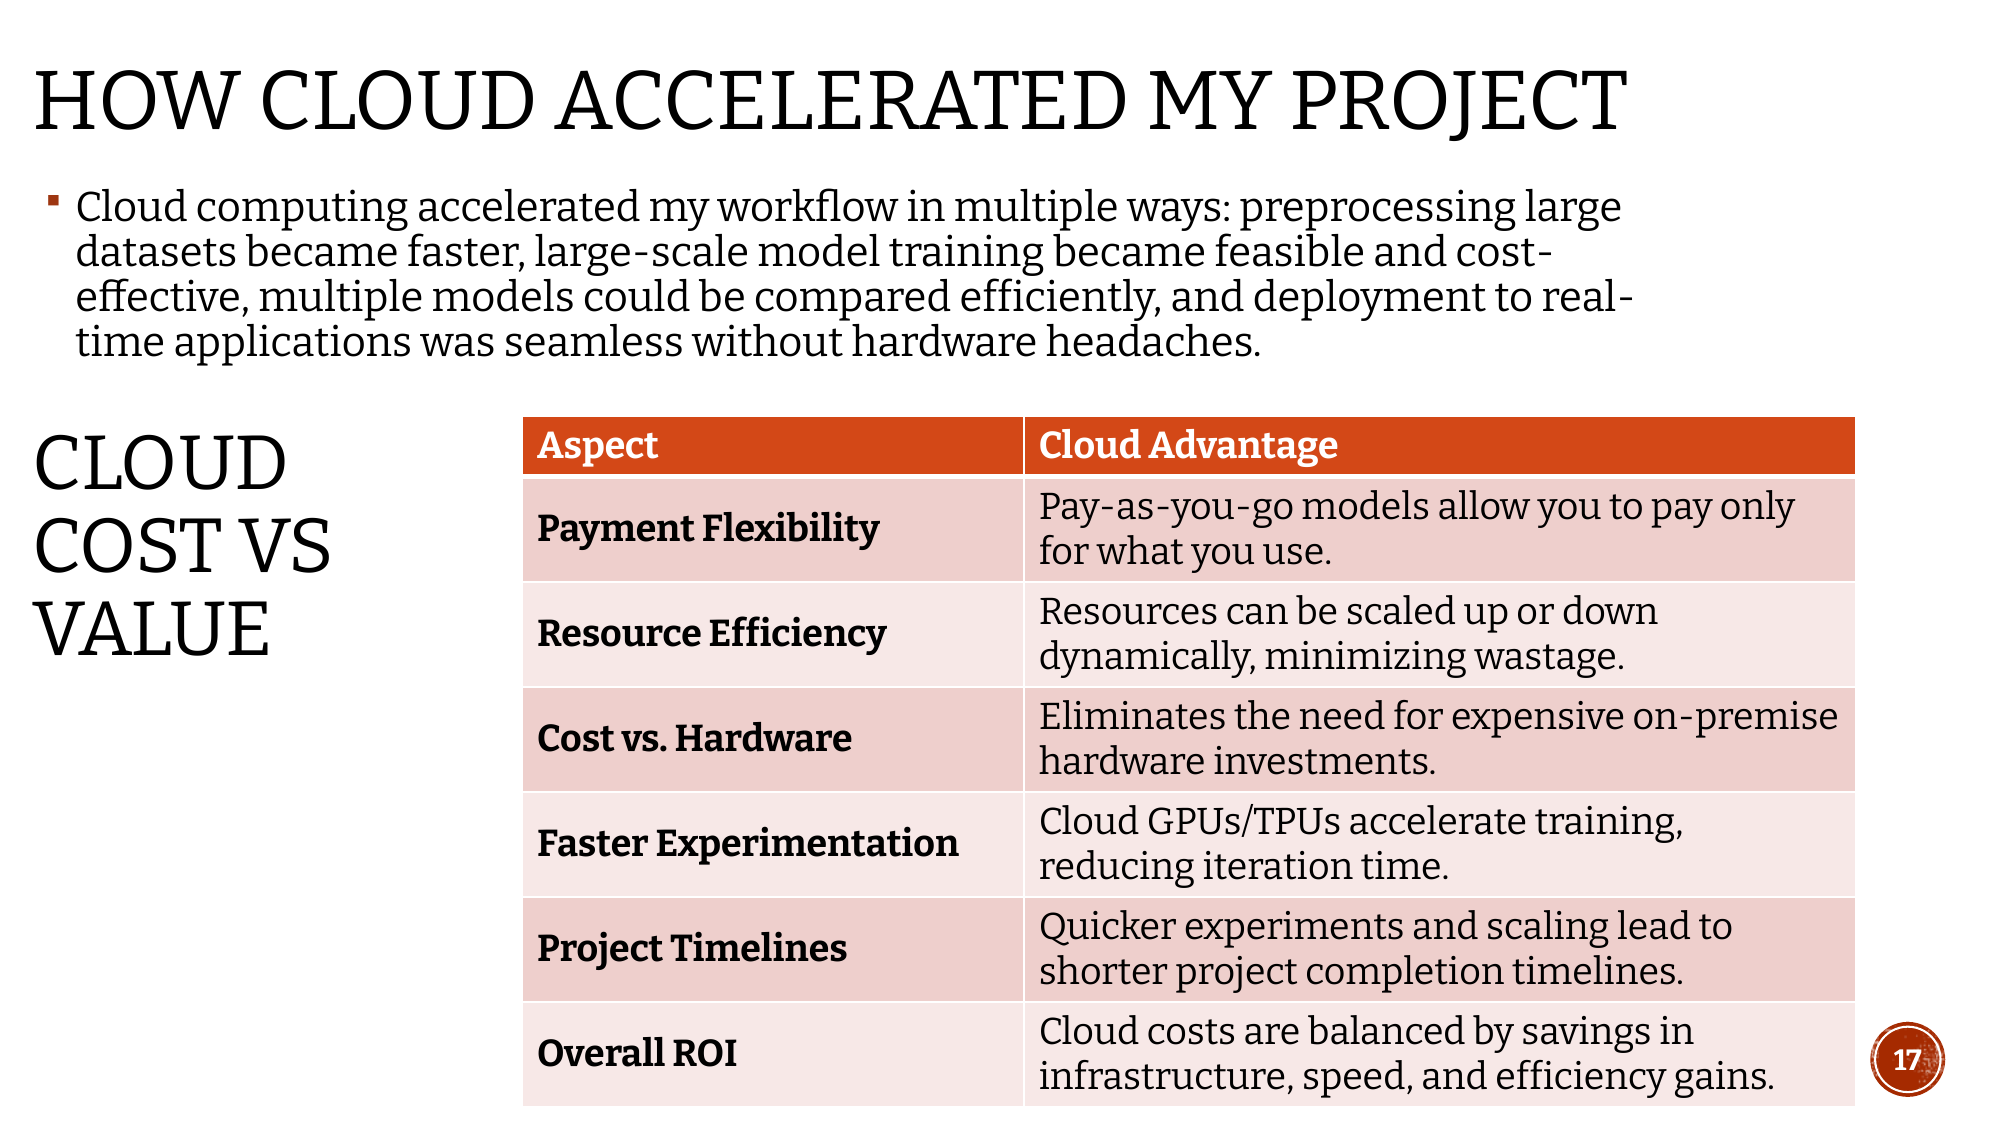

# How Cloud Accelerated My Project
Cloud computing accelerated my workflow in multiple ways: preprocessing large datasets became faster, large-scale model training became feasible and cost-effective, multiple models could be compared efficiently, and deployment to real-time applications was seamless without hardware headaches.
Cloud Cost vs Value
| Aspect | Cloud Advantage |
| --- | --- |
| Payment Flexibility | Pay-as-you-go models allow you to pay only for what you use. |
| Resource Efficiency | Resources can be scaled up or down dynamically, minimizing wastage. |
| Cost vs. Hardware | Eliminates the need for expensive on-premise hardware investments. |
| Faster Experimentation | Cloud GPUs/TPUs accelerate training, reducing iteration time. |
| Project Timelines | Quicker experiments and scaling lead to shorter project completion timelines. |
| Overall ROI | Cloud costs are balanced by savings in infrastructure, speed, and efficiency gains. |
17